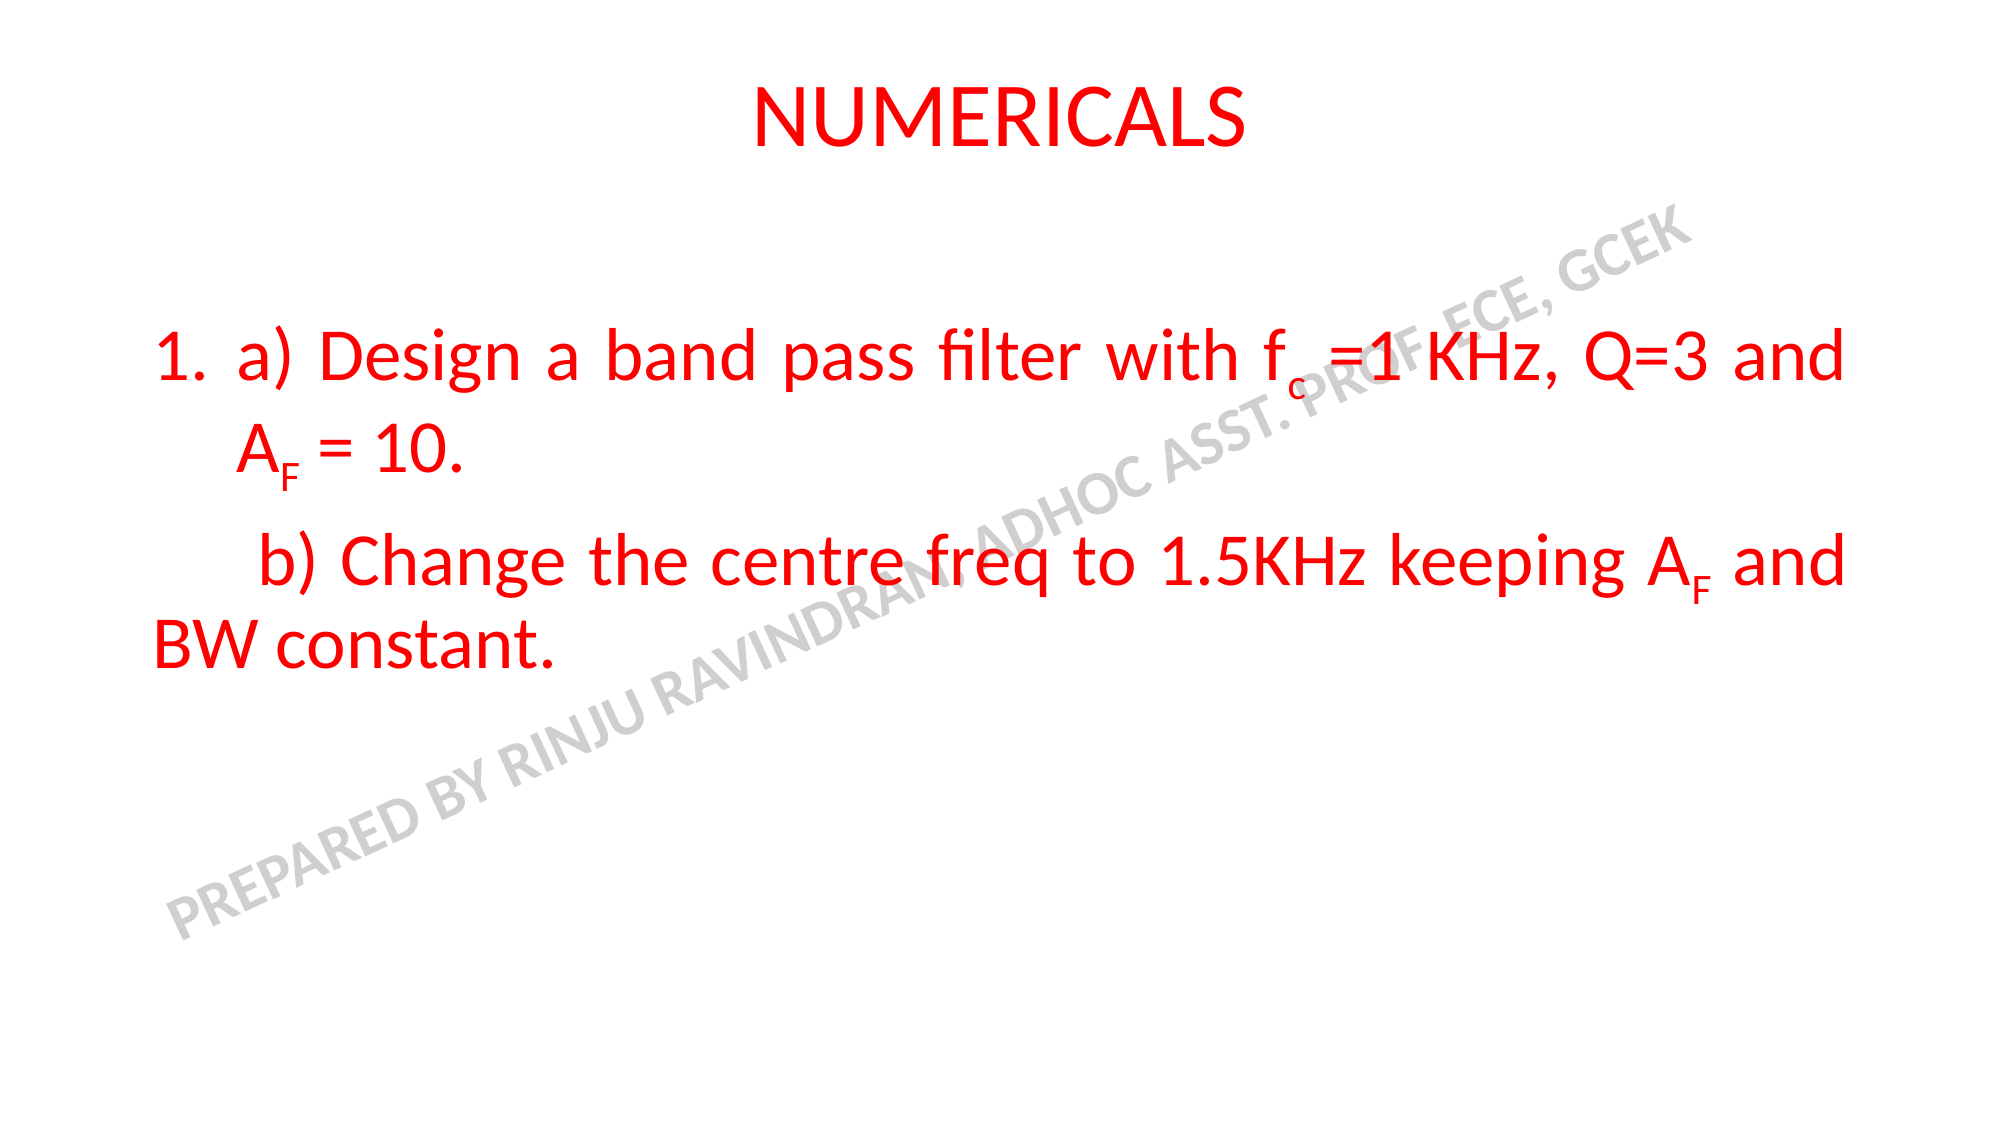

# NUMERICALS
a) Design a band pass filter with fc =1 KHz, Q=3 and AF = 10.
     b) Change the centre freq to 1.5KHz keeping AF and BW constant.